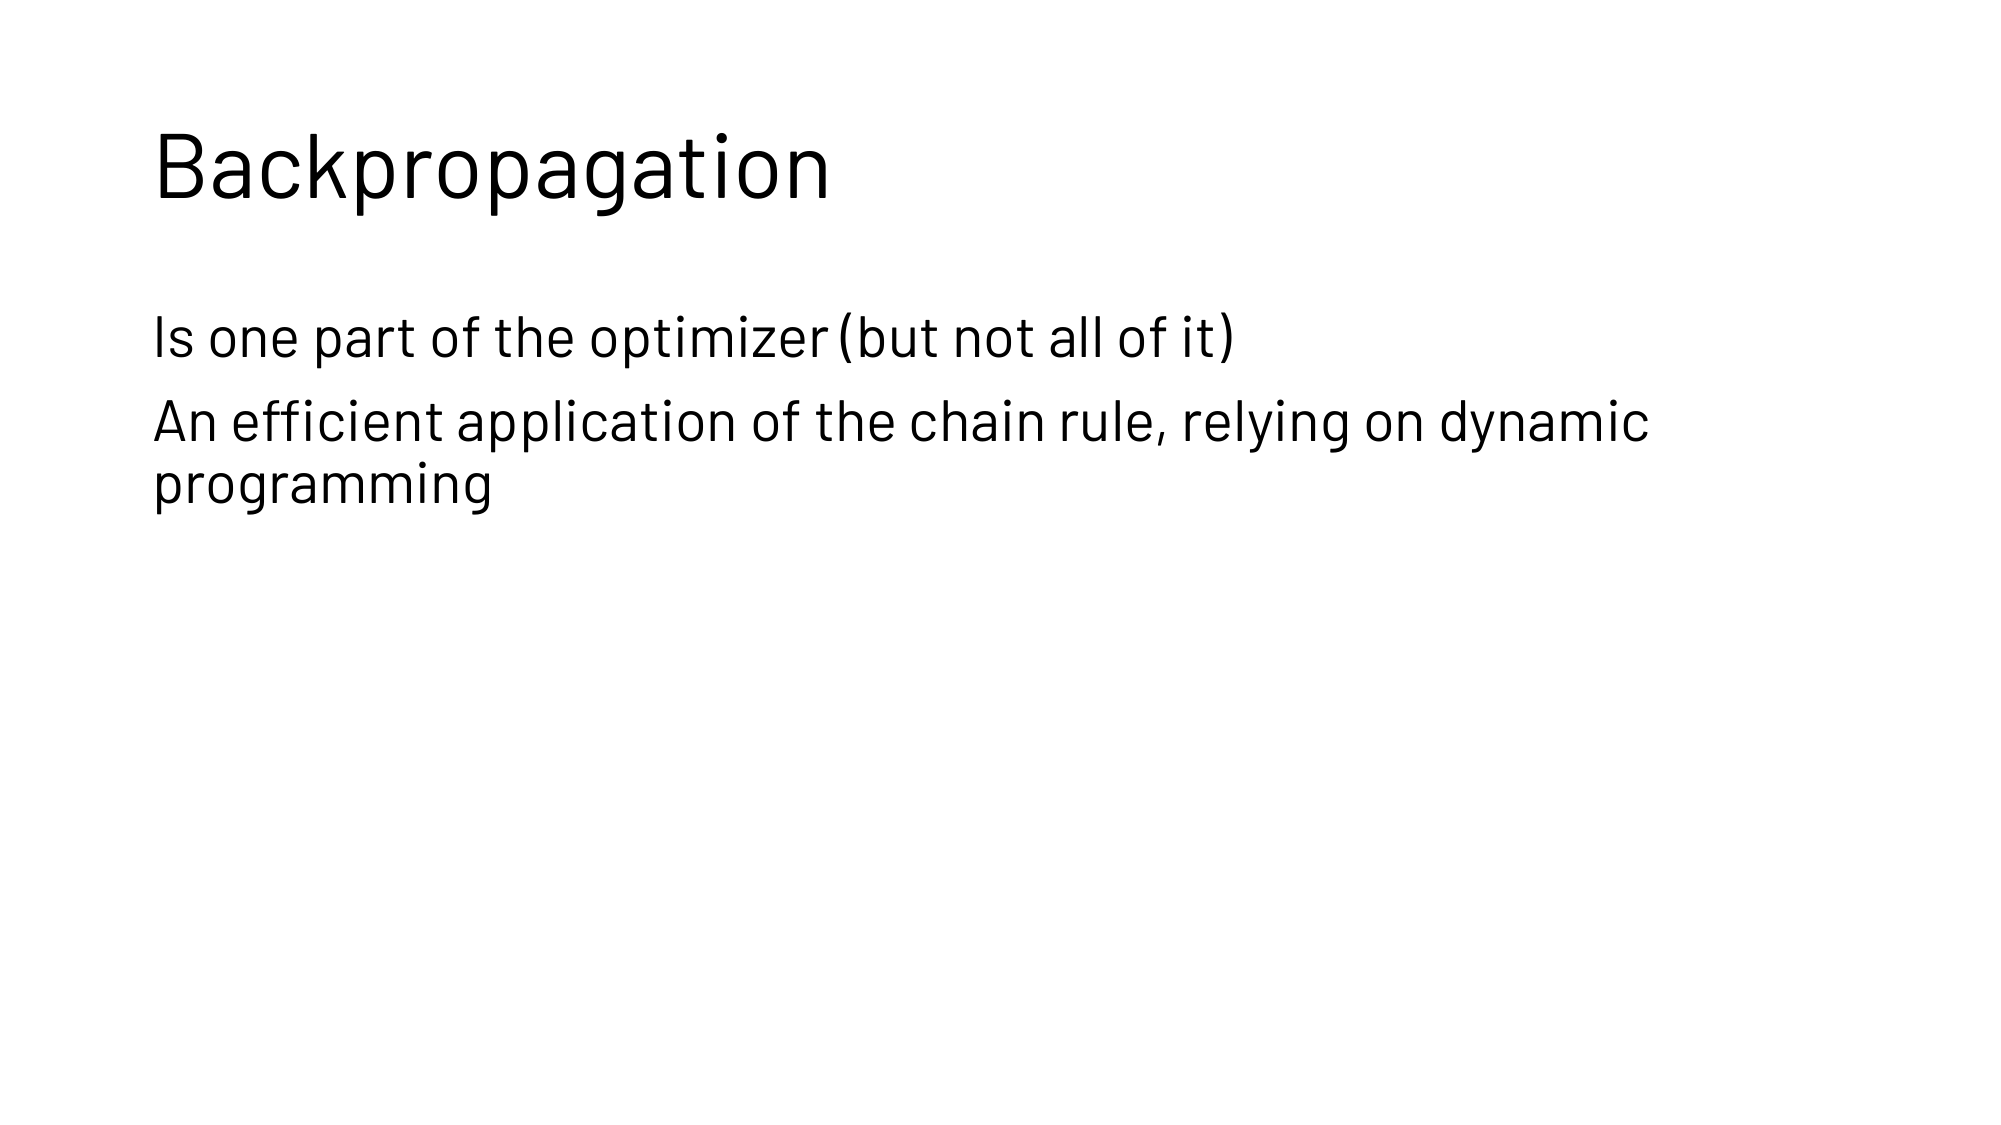

# Backpropagation
Is one part of the optimizer (but not all of it)
An efficient application of the chain rule, relying on dynamic programming